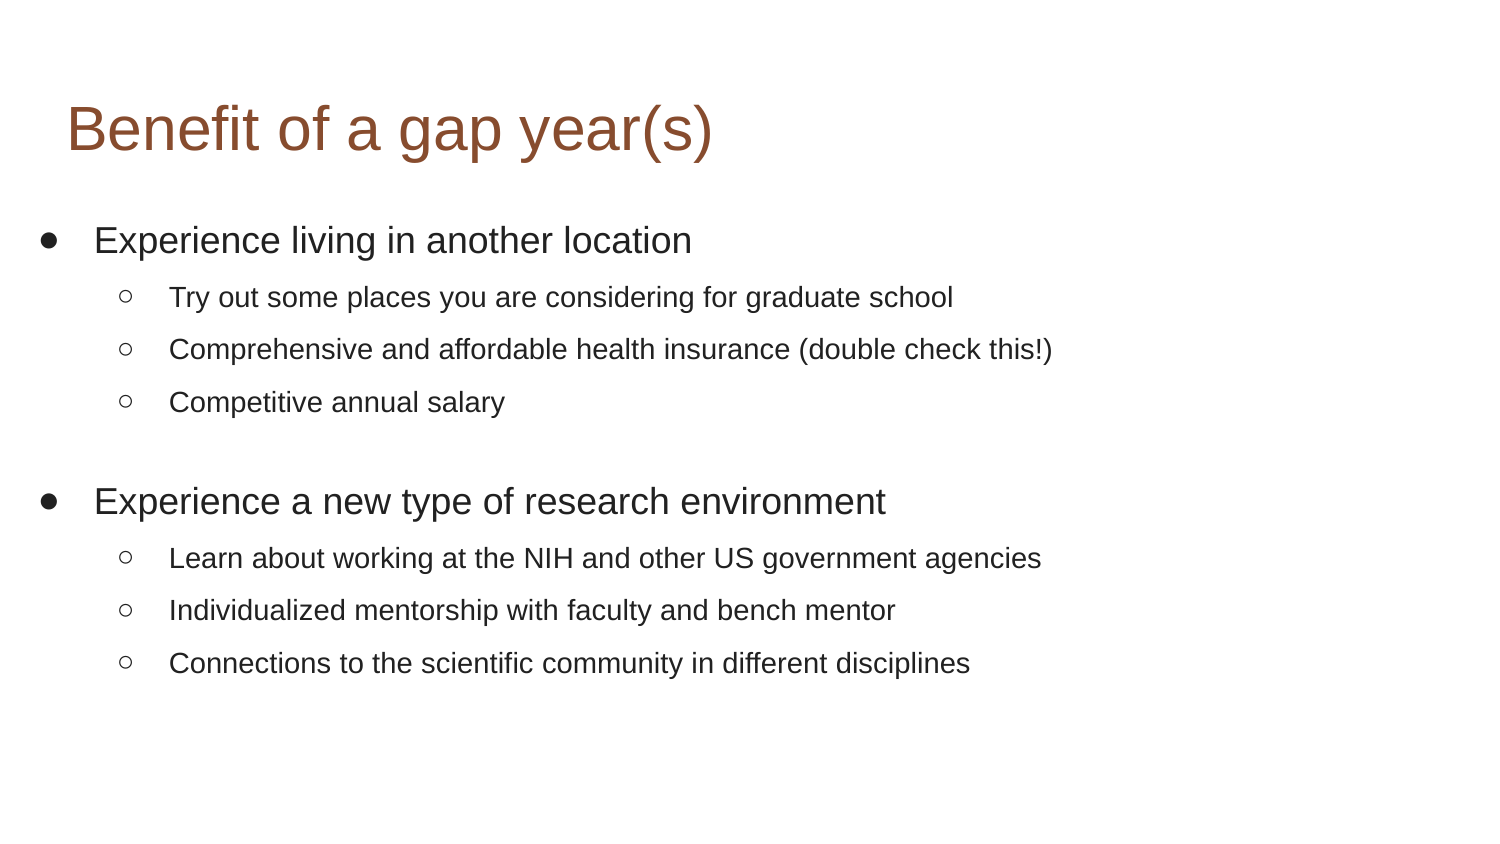

# Benefit of a gap year(s)
Experience living in another location
Try out some places you are considering for graduate school
Comprehensive and affordable health insurance (double check this!)
Competitive annual salary

Experience a new type of research environment
Learn about working at the NIH and other US government agencies
Individualized mentorship with faculty and bench mentor
Connections to the scientific community in different disciplines